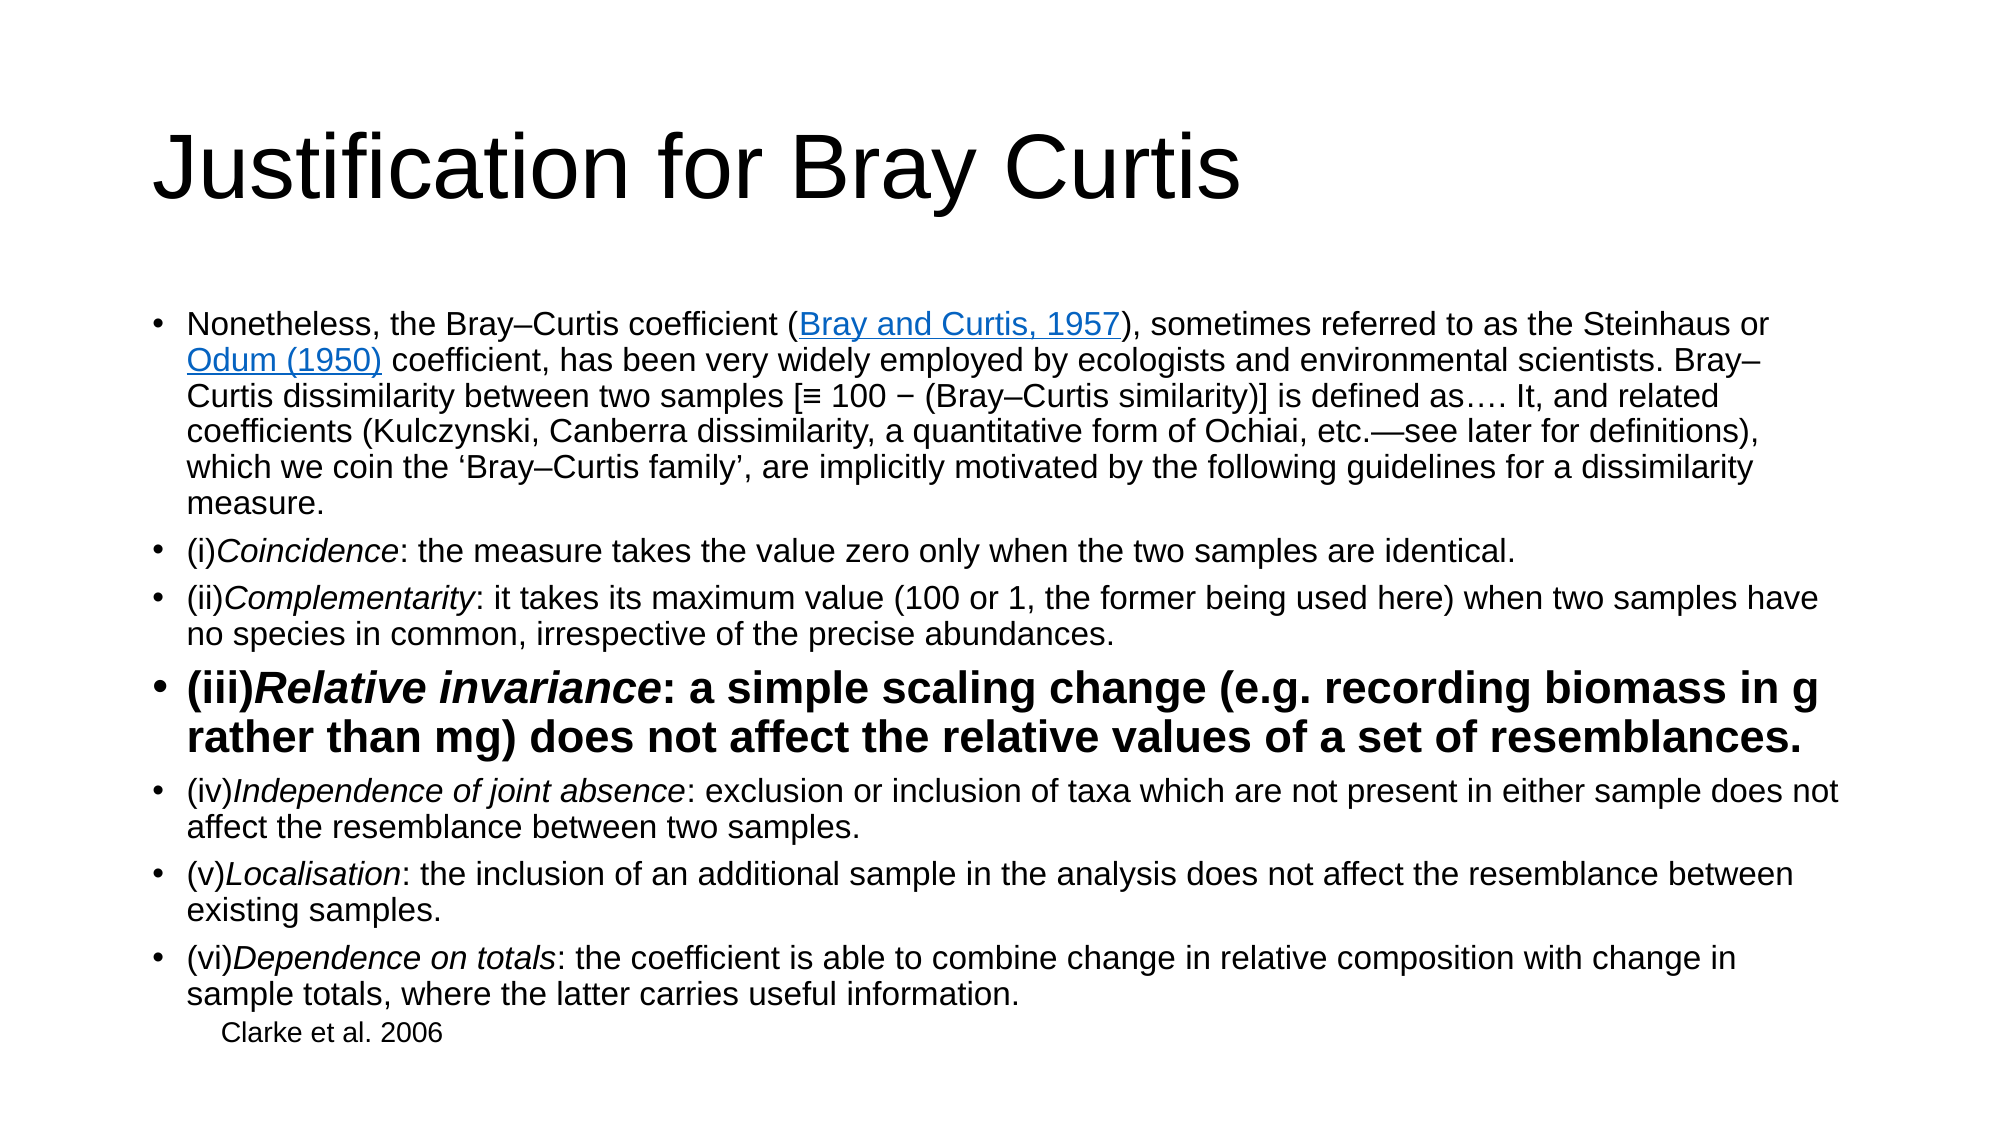

# Justification for Bray Curtis
Nonetheless, the Bray–Curtis coefficient (Bray and Curtis, 1957), sometimes referred to as the Steinhaus or Odum (1950) coefficient, has been very widely employed by ecologists and environmental scientists. Bray–Curtis dissimilarity between two samples [≡ 100 − (Bray–Curtis similarity)] is defined as…. It, and related coefficients (Kulczynski, Canberra dissimilarity, a quantitative form of Ochiai, etc.—see later for definitions), which we coin the ‘Bray–Curtis family’, are implicitly motivated by the following guidelines for a dissimilarity measure.
(i)Coincidence: the measure takes the value zero only when the two samples are identical.
(ii)Complementarity: it takes its maximum value (100 or 1, the former being used here) when two samples have no species in common, irrespective of the precise abundances.
(iii)Relative invariance: a simple scaling change (e.g. recording biomass in g rather than mg) does not affect the relative values of a set of resemblances.
(iv)Independence of joint absence: exclusion or inclusion of taxa which are not present in either sample does not affect the resemblance between two samples.
(v)Localisation: the inclusion of an additional sample in the analysis does not affect the resemblance between existing samples.
(vi)Dependence on totals: the coefficient is able to combine change in relative composition with change in sample totals, where the latter carries useful information.
Clarke et al. 2006